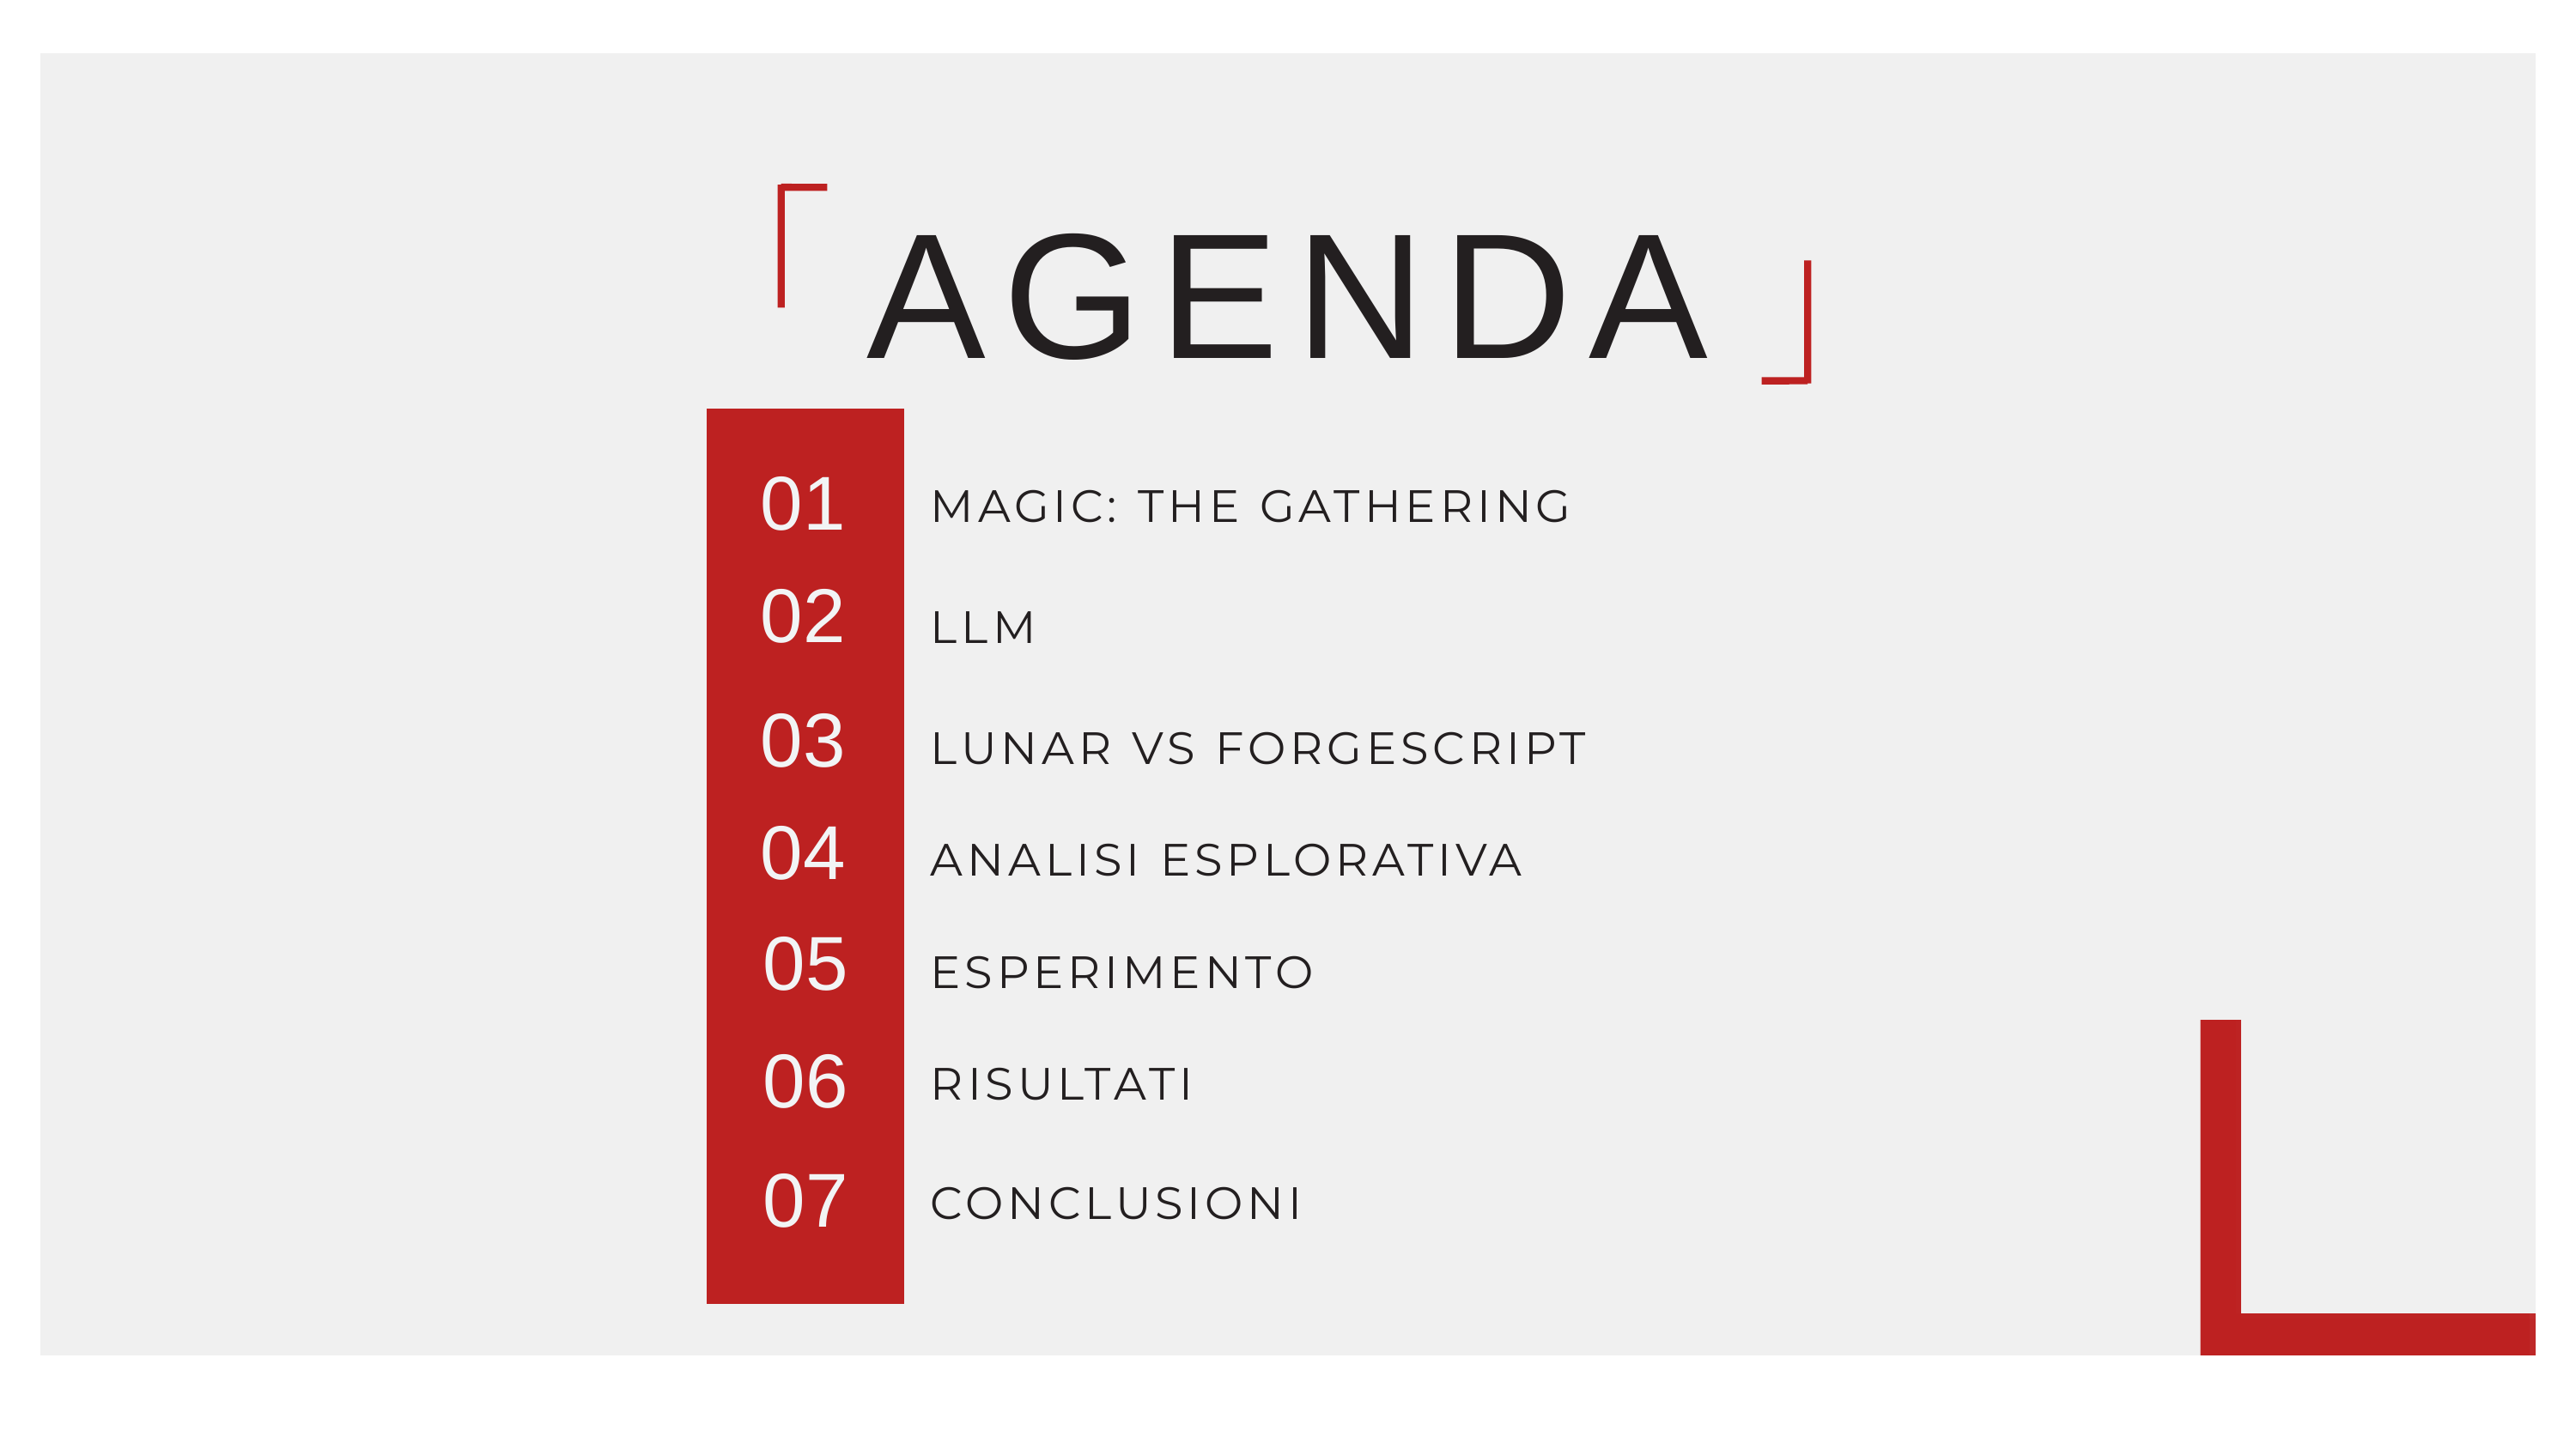

AGENDA

01
MAGIC: THE GATHERING
02
LLM
03
LUNAR VS FORGESCRIPT
04
ANALISI ESPLORATIVA
05
ESPERIMENTO

06
RISULTATI
07
CONCLUSIONI